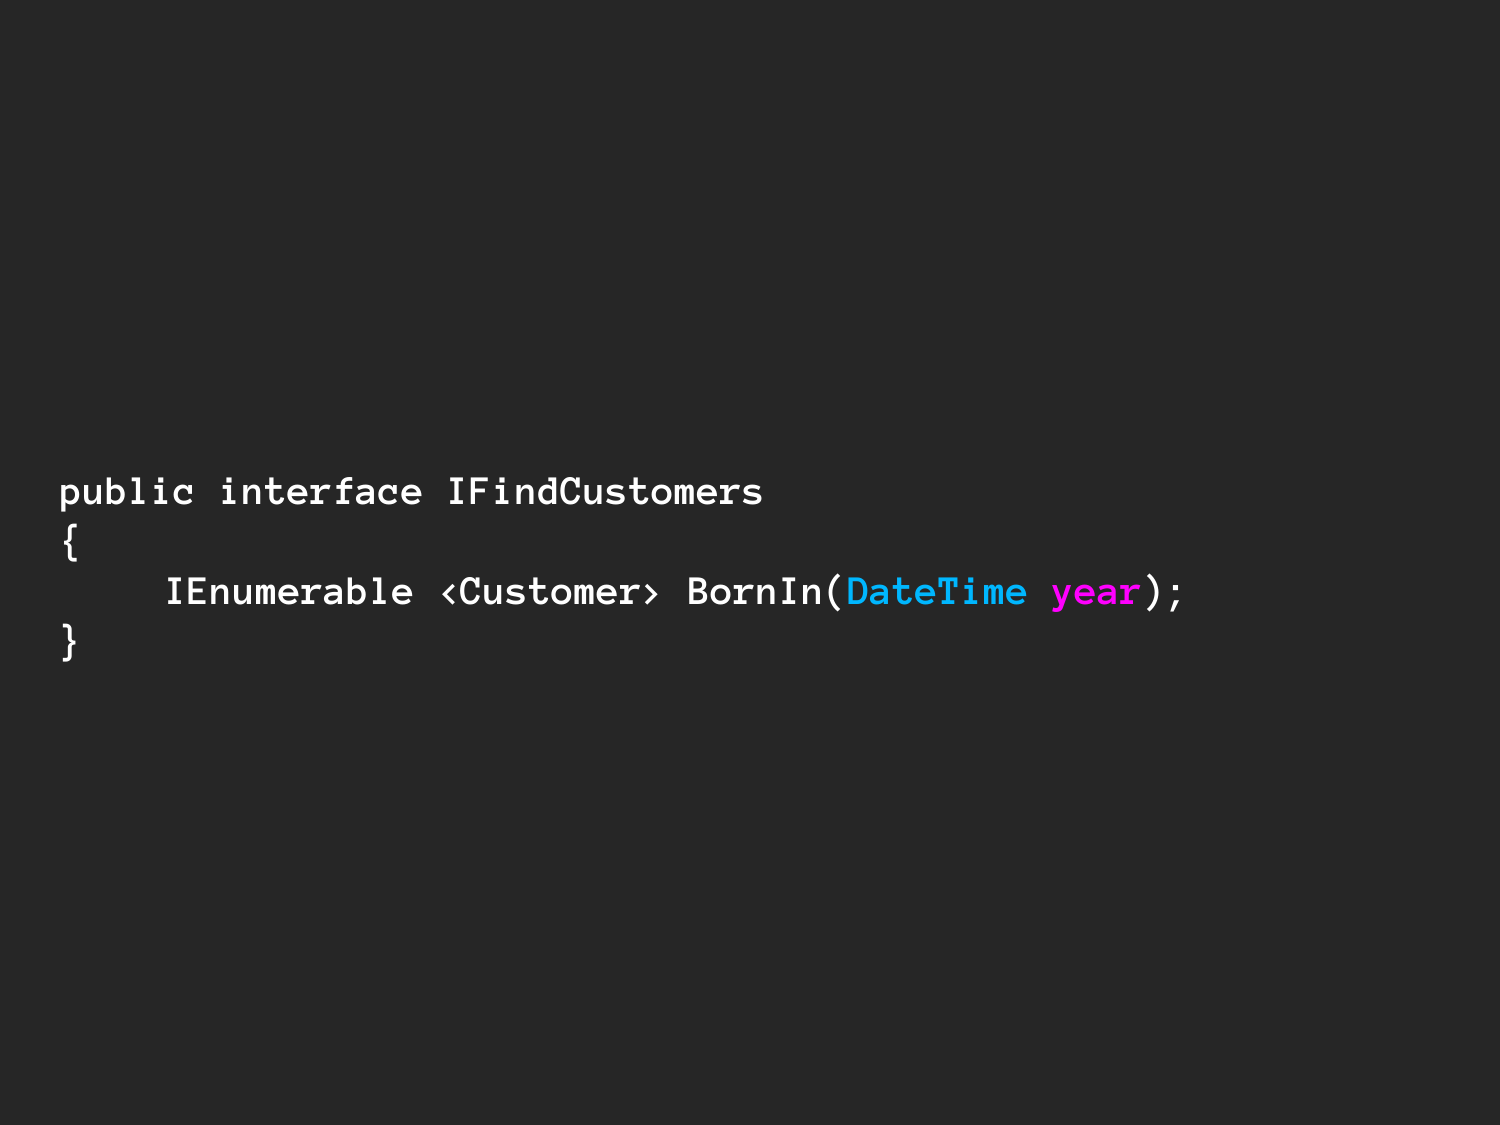

# public interface IFindCustomers { IEnumerable <Customer> BornIn(DateTime year); }